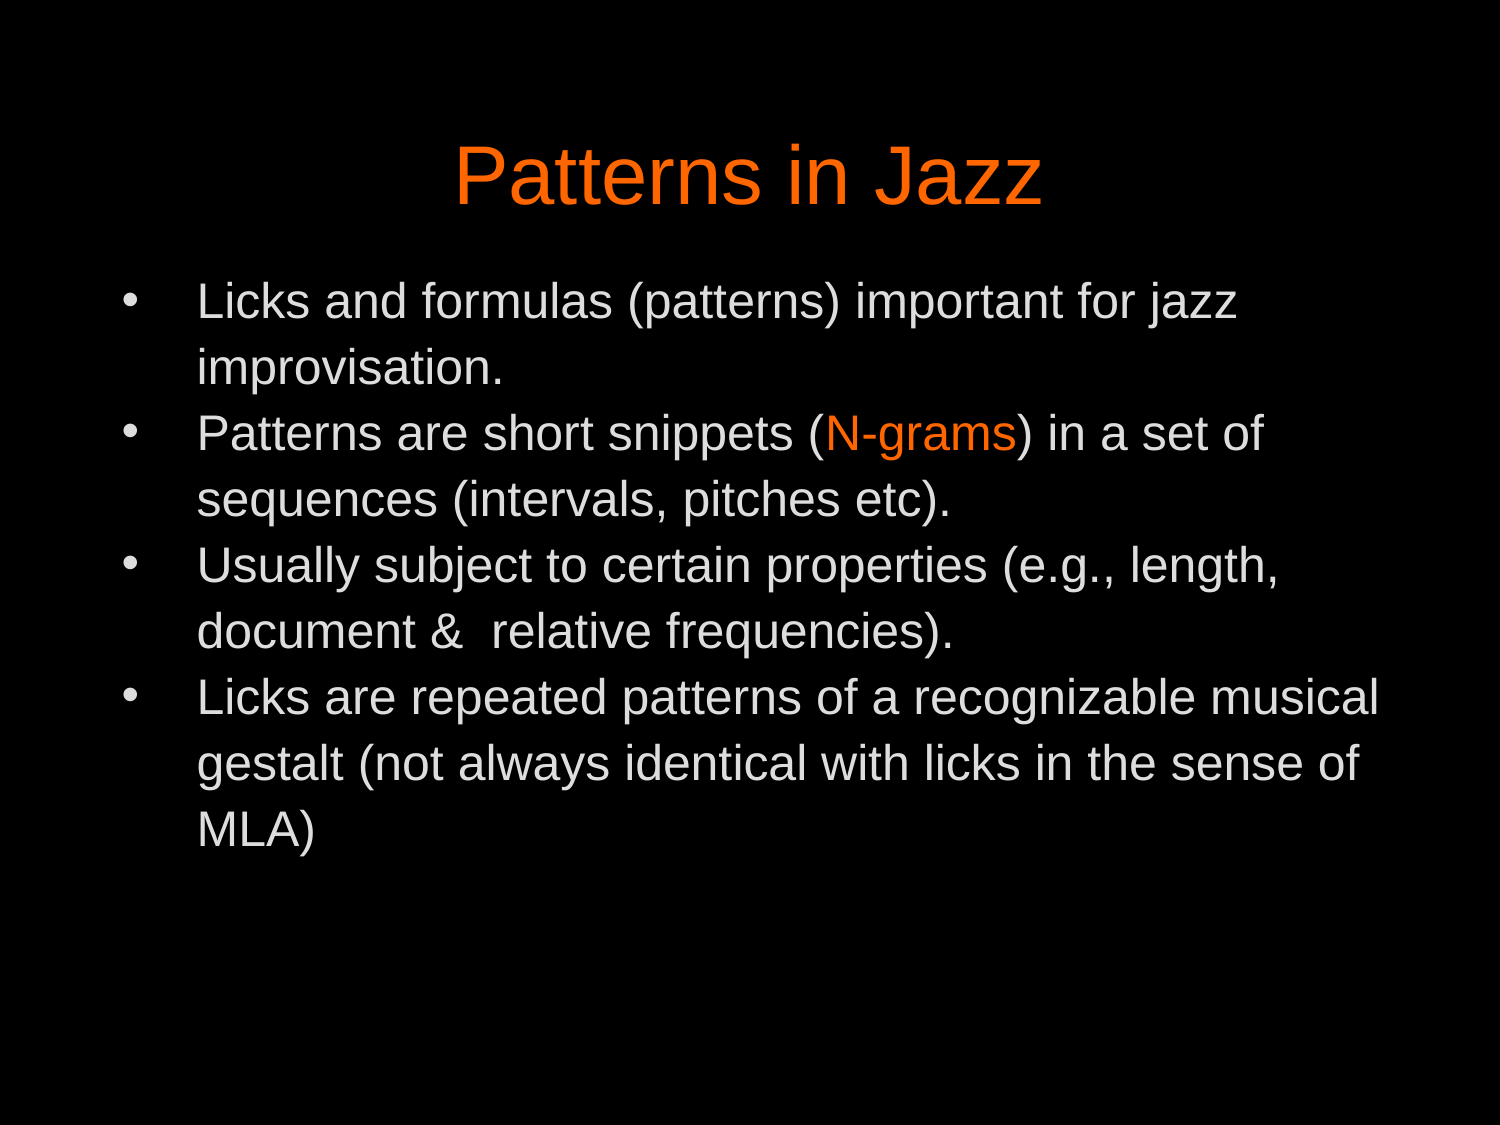

# Patterns in Jazz
Licks and formulas (patterns) important for jazz improvisation.
Patterns are short snippets (N-grams) in a set of sequences (intervals, pitches etc).
Usually subject to certain properties (e.g., length, document &  relative frequencies).
Licks are repeated patterns of a recognizable musical gestalt (not always identical with licks in the sense of MLA)